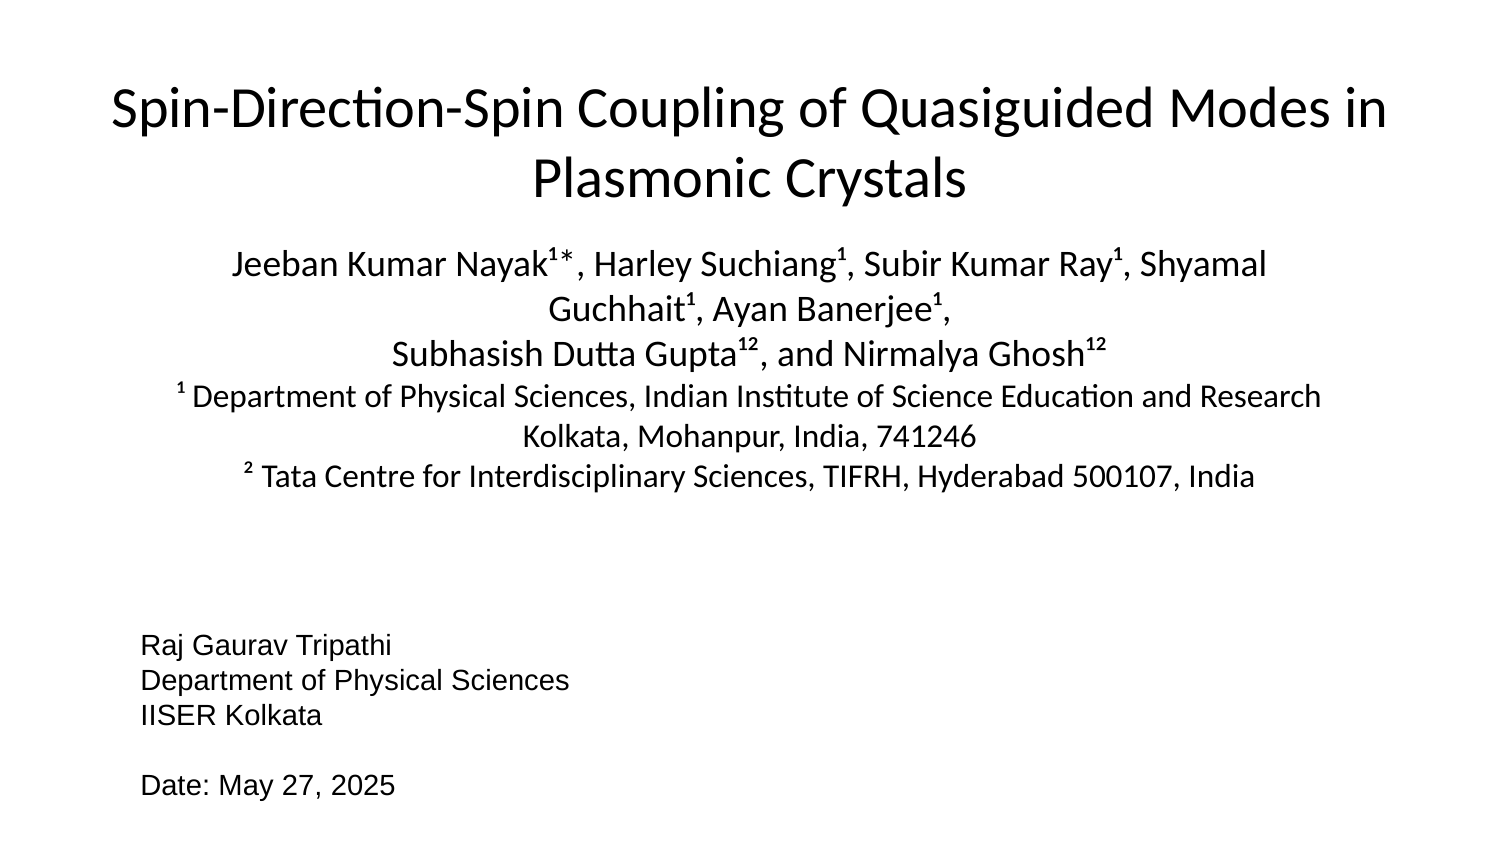

Spin-Direction-Spin Coupling of Quasiguided Modes in Plasmonic Crystals

Jeeban Kumar Nayak¹*, Harley Suchiang¹, Subir Kumar Ray¹, Shyamal Guchhait¹, Ayan Banerjee¹,
Subhasish Dutta Gupta¹², and Nirmalya Ghosh¹²
¹ Department of Physical Sciences, Indian Institute of Science Education and Research Kolkata, Mohanpur, India, 741246
² Tata Centre for Interdisciplinary Sciences, TIFRH, Hyderabad 500107, India

Raj Gaurav Tripathi
Department of Physical Sciences
IISER Kolkata

Date: May 27, 2025